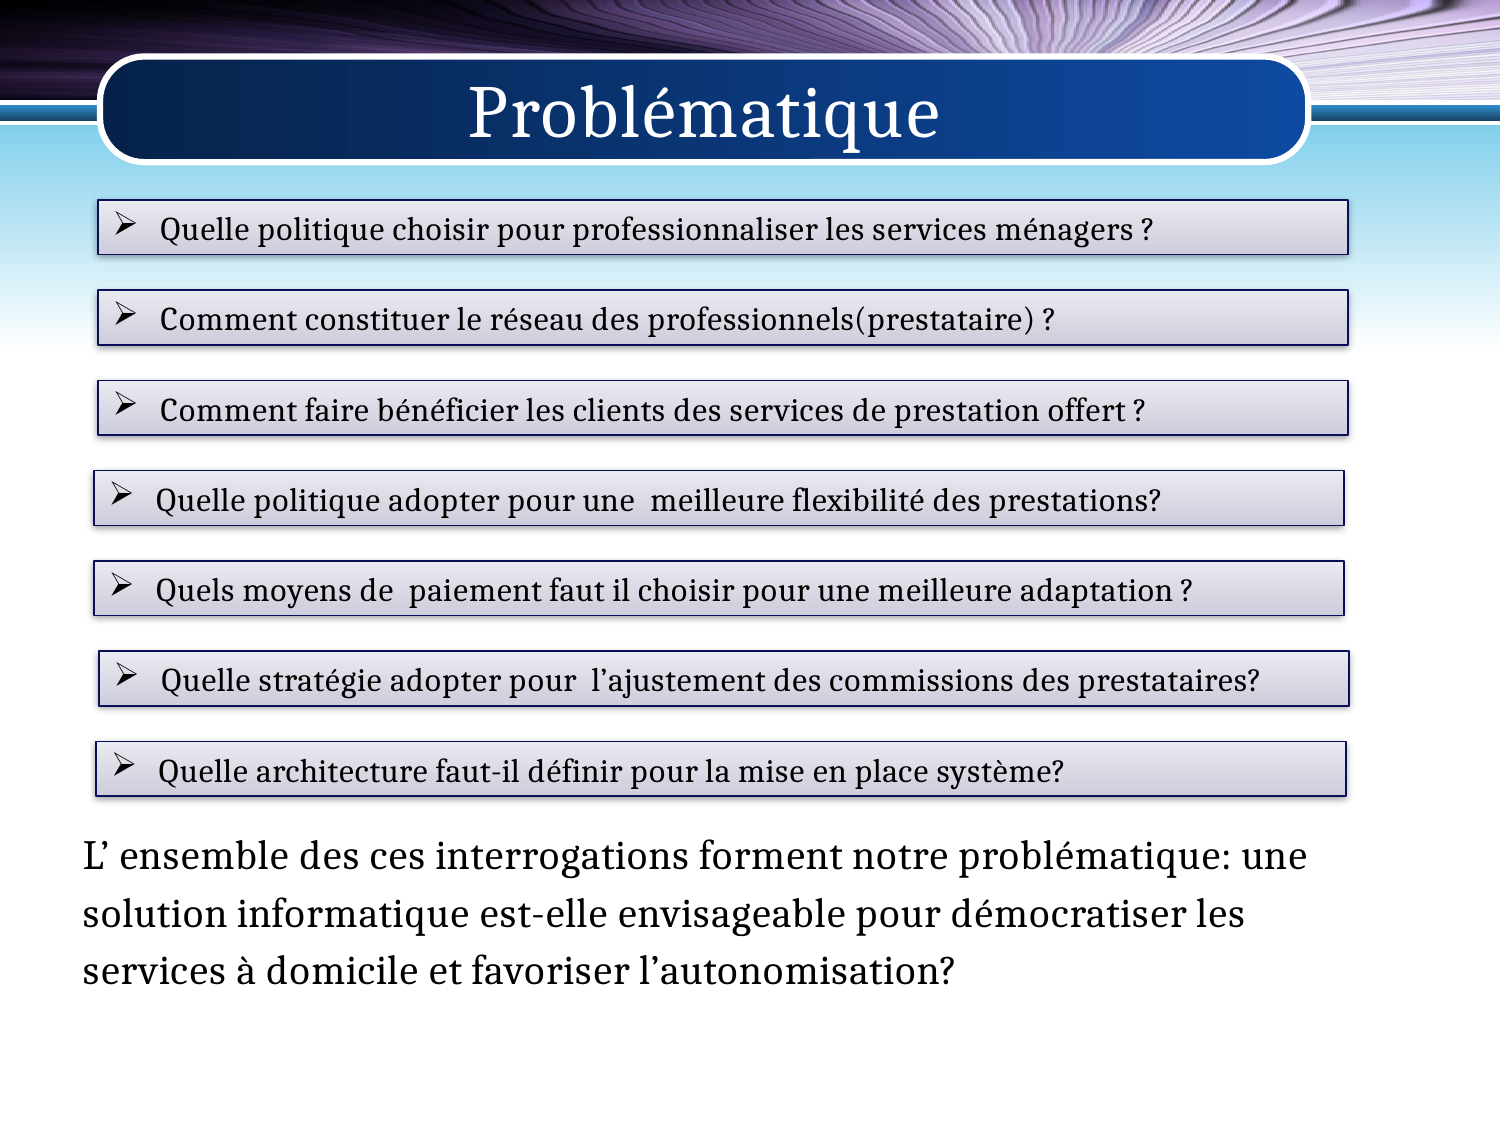

# Problématique
Quelle politique choisir pour professionnaliser les services ménagers ?
Comment constituer le réseau des professionnels(prestataire) ?
Comment faire bénéficier les clients des services de prestation offert ?
Quelle politique adopter pour une  meilleure flexibilité des prestations?
Quels moyens de  paiement faut il choisir pour une meilleure adaptation ?
Quelle stratégie adopter pour  l’ajustement des commissions des prestataires?
Quelle architecture faut-il définir pour la mise en place système?
L’ ensemble des ces interrogations forment notre problématique: une solution informatique est-elle envisageable pour démocratiser les services à domicile et favoriser l’autonomisation?